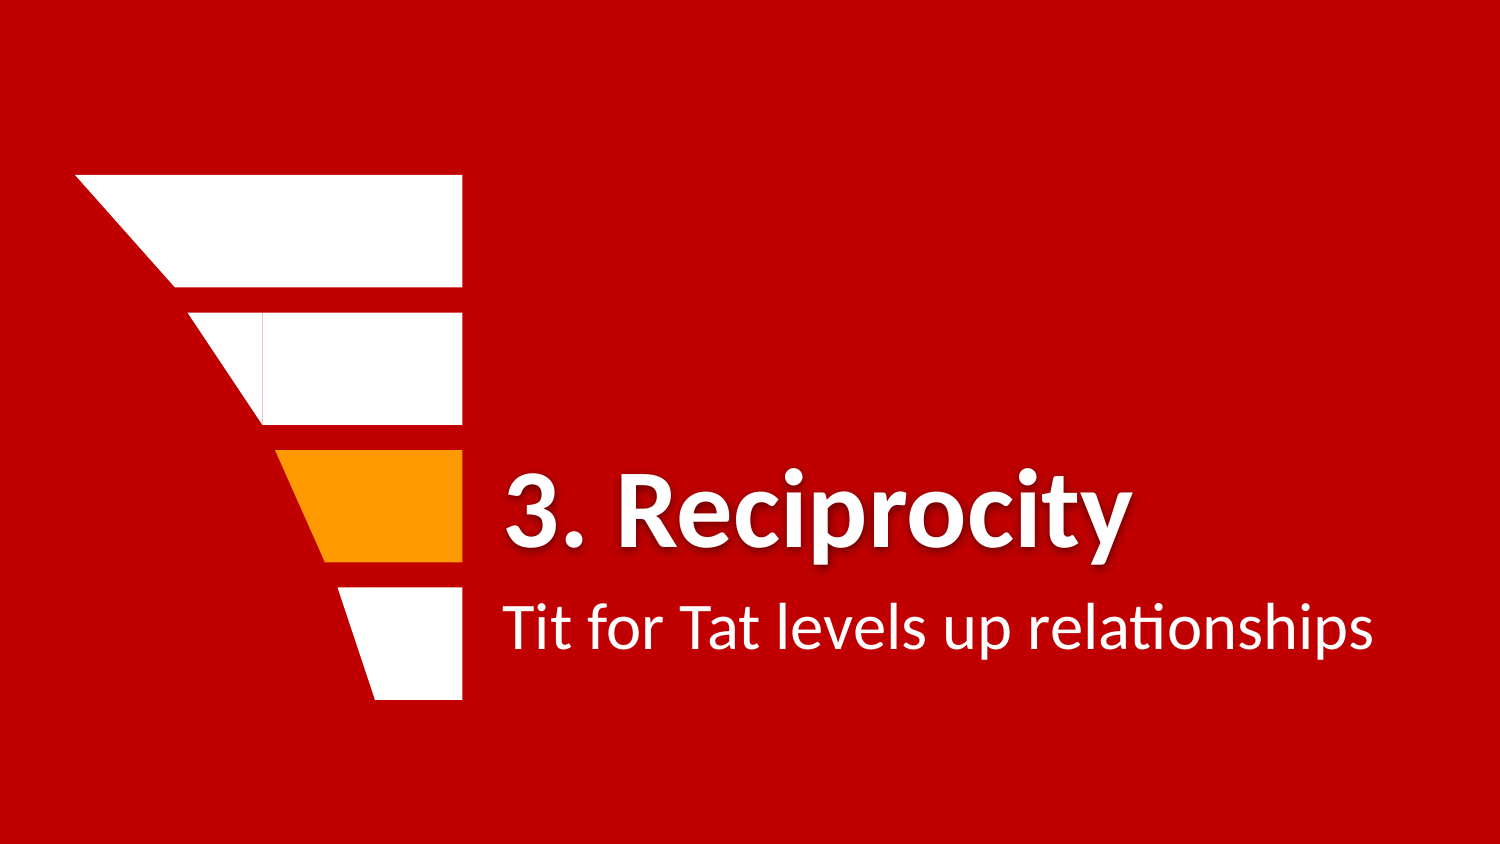

# 3. Reciprocity

Tit for Tat levels up relationships